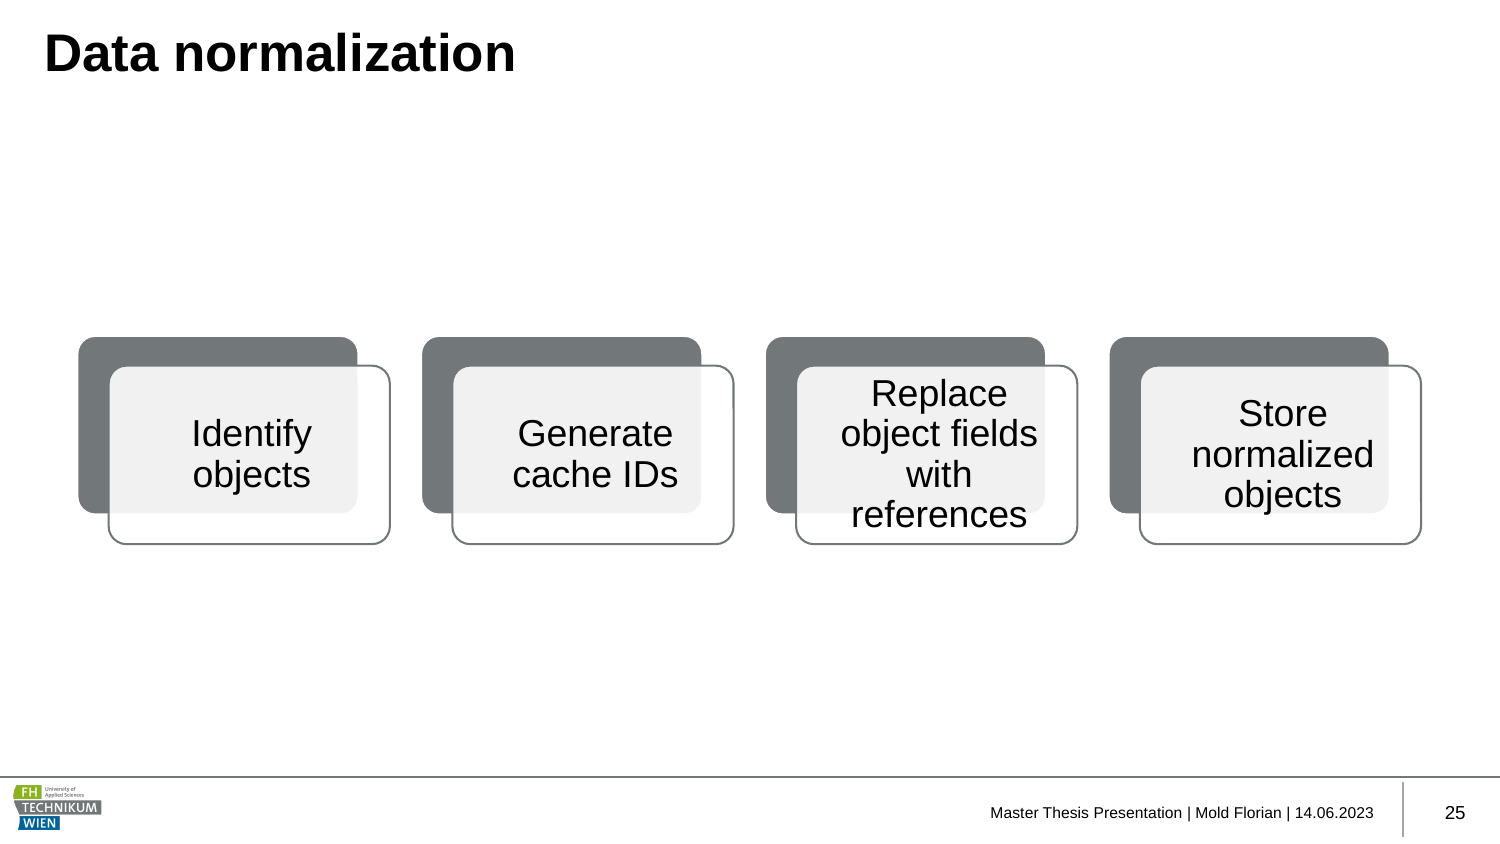

# Data normalization
Identify objects
Generate cache IDs
Replace object fields with references
Store normalized objects
 Master Thesis Presentation | Mold Florian | 14.06.2023
25